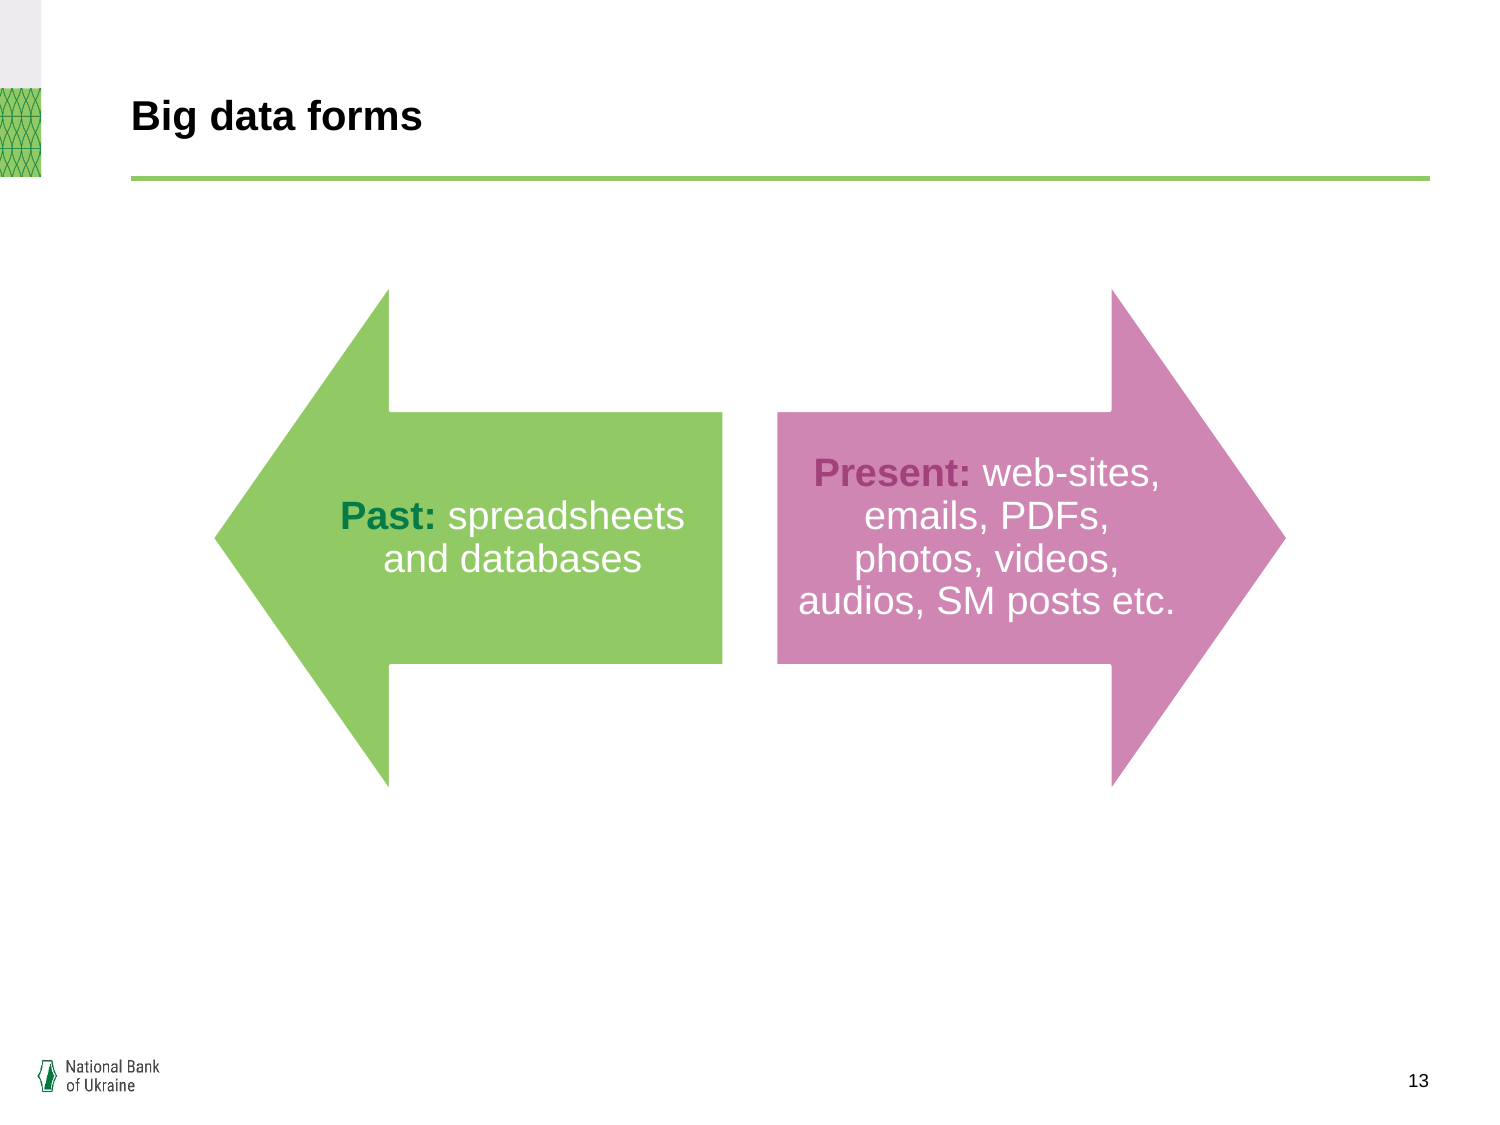

# Big data forms
Past: spreadsheets and databases
Present: web-sites, emails, PDFs, photos, videos, audios, SM posts etc.
13